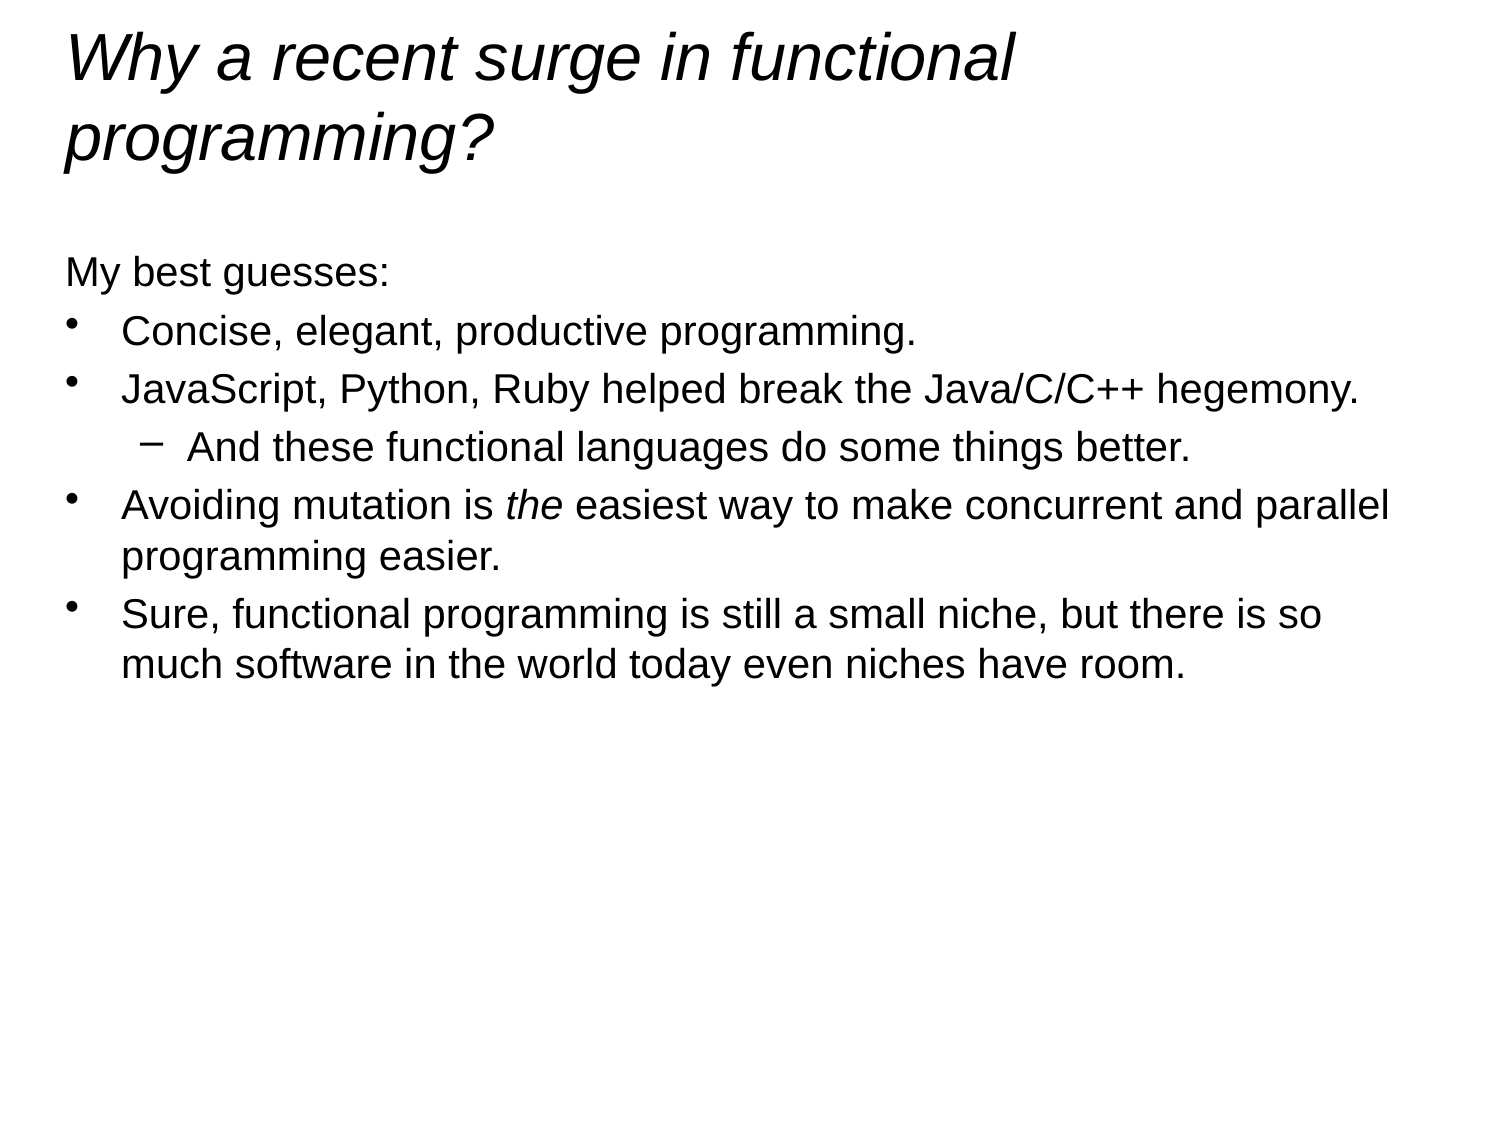

# Why a recent surge in functional programming?
My best guesses:
Concise, elegant, productive programming.
JavaScript, Python, Ruby helped break the Java/C/C++ hegemony.
And these functional languages do some things better.
Avoiding mutation is the easiest way to make concurrent and parallel programming easier.
Sure, functional programming is still a small niche, but there is so much software in the world today even niches have room.